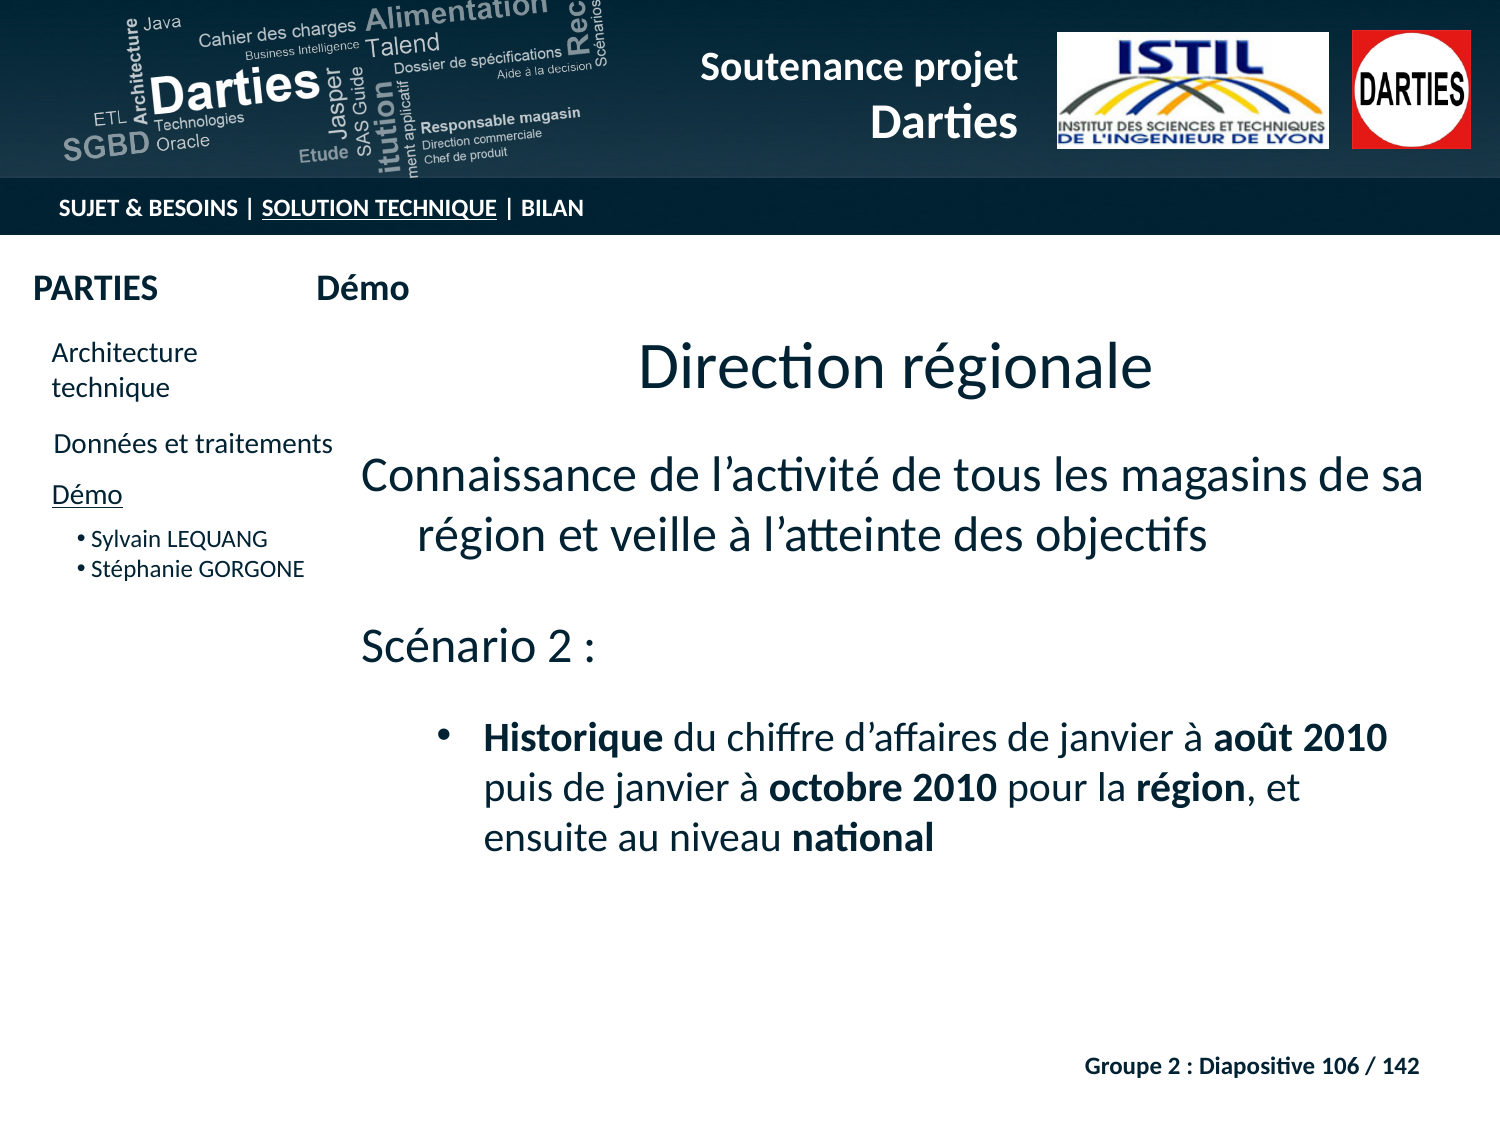

Direction régionale

Connaissance de l’activité de tous les magasins de sa région et veille à l’atteinte des objectifs

Scénario 2 :

Historique du chiffre d’affaires de janvier à août 2010 puis de janvier à octobre 2010 pour la région, et ensuite au niveau national